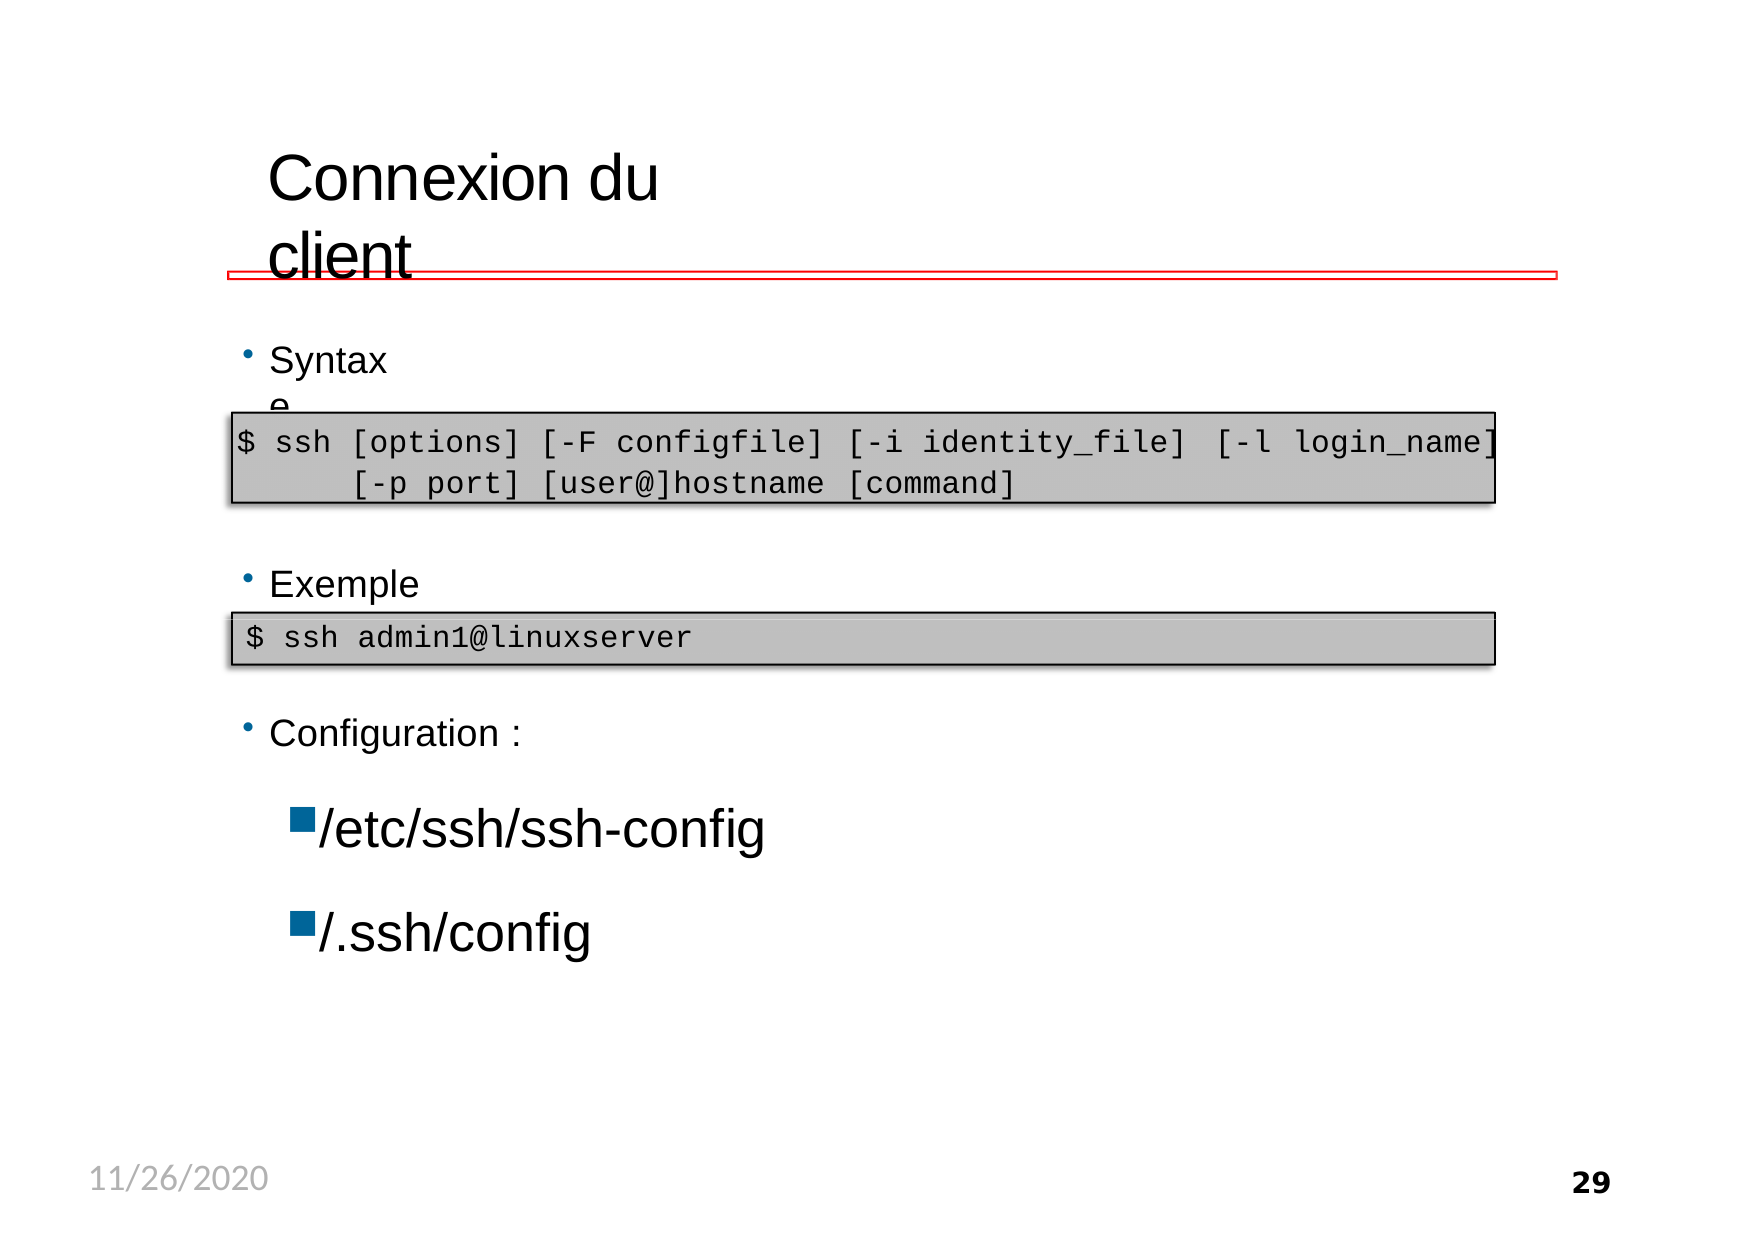

# Connexion du client
Syntaxe

| $ ssh [options] [-F configfile] | [-i identity\_file] | [-l | login\_name] |
| --- | --- | --- | --- |
| [-p port] [user@]hostname | [command] |  |  |
Exemple
$ ssh admin1@linuxserver

Configuration :
/etc/ssh/ssh-config
/.ssh/config
11/26/2020
29